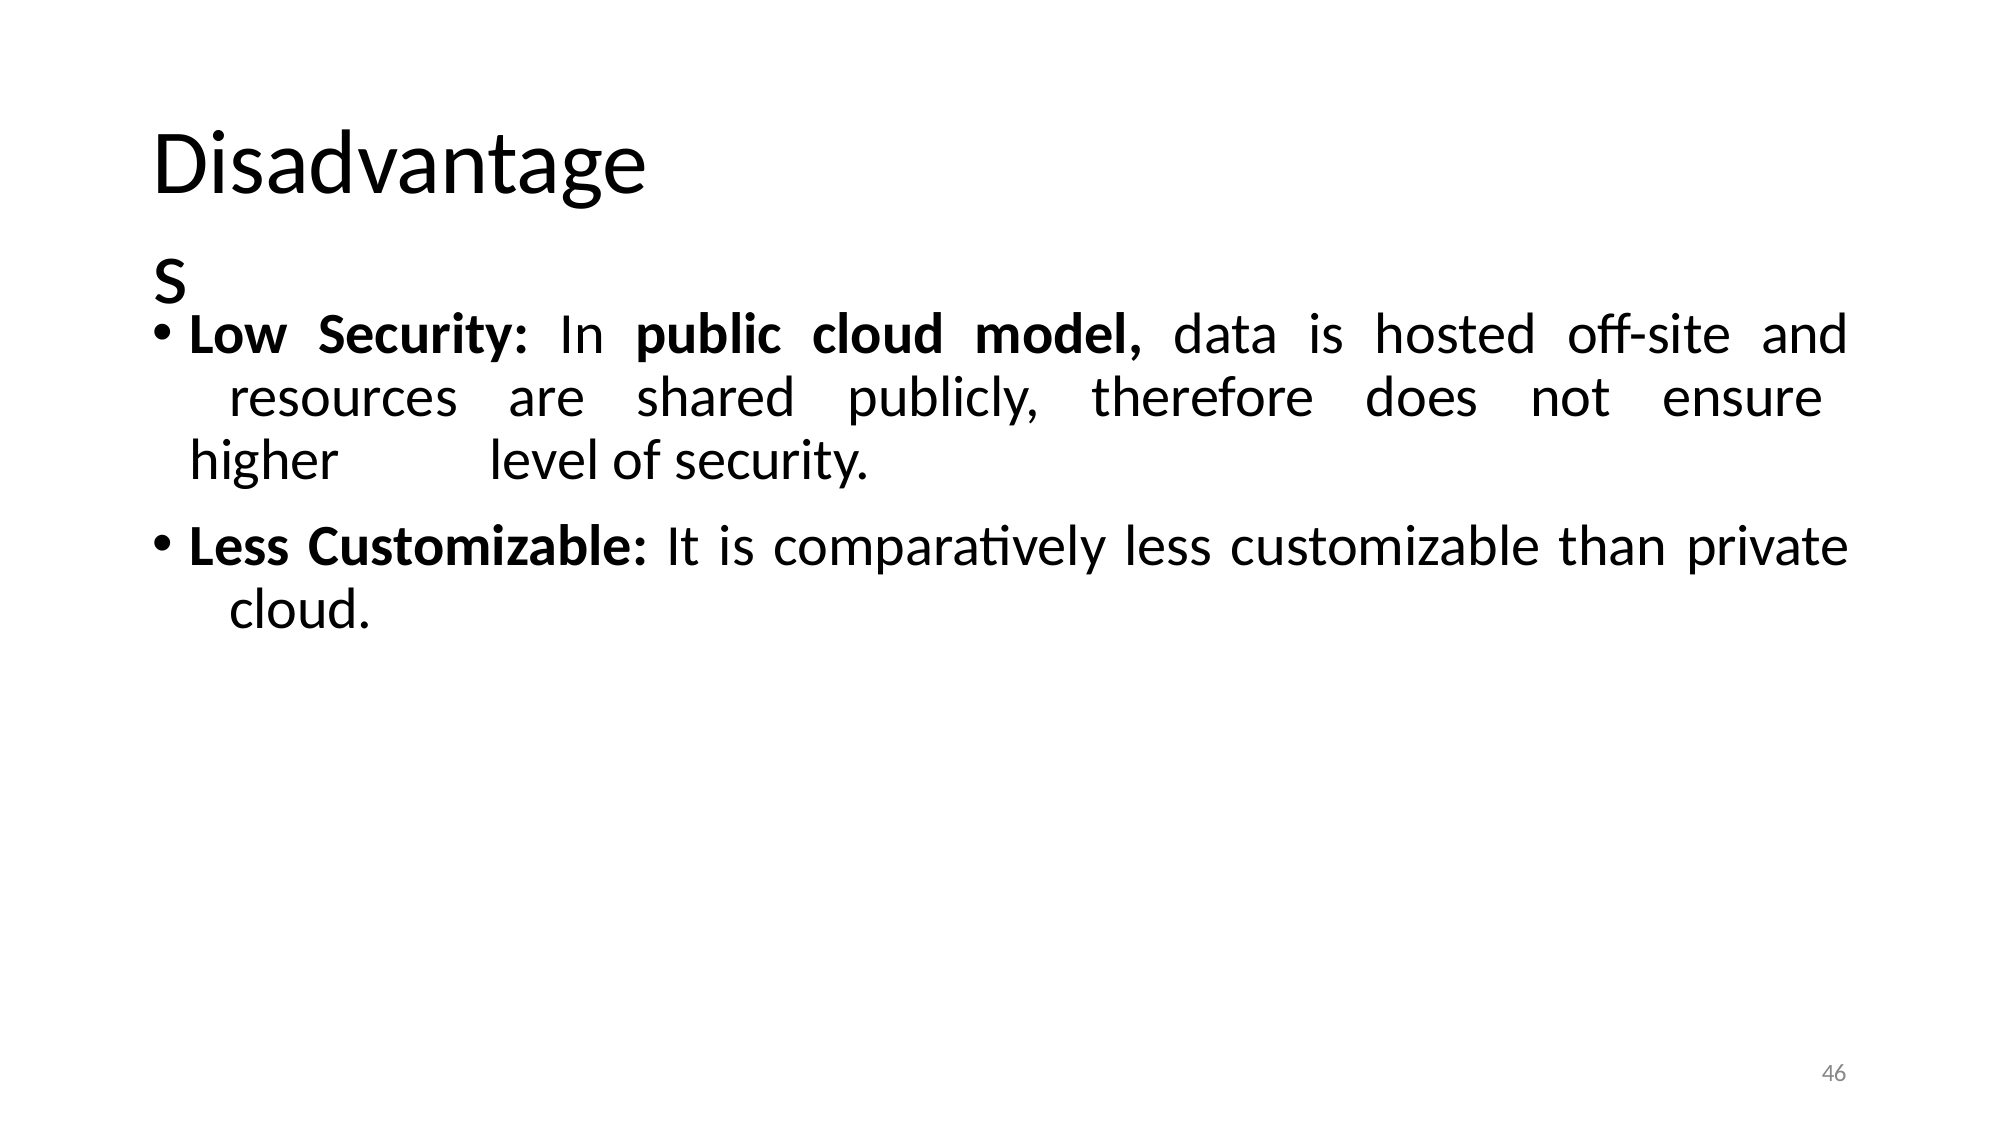

# Disadvantages
Low  Security:  In  public  cloud  model,  data  is  hosted  off-site  and 	resources  are  shared  publicly,  therefore  does  not  ensure  higher 	level of security.
Less Customizable: It is comparatively less customizable than private 	cloud.
46